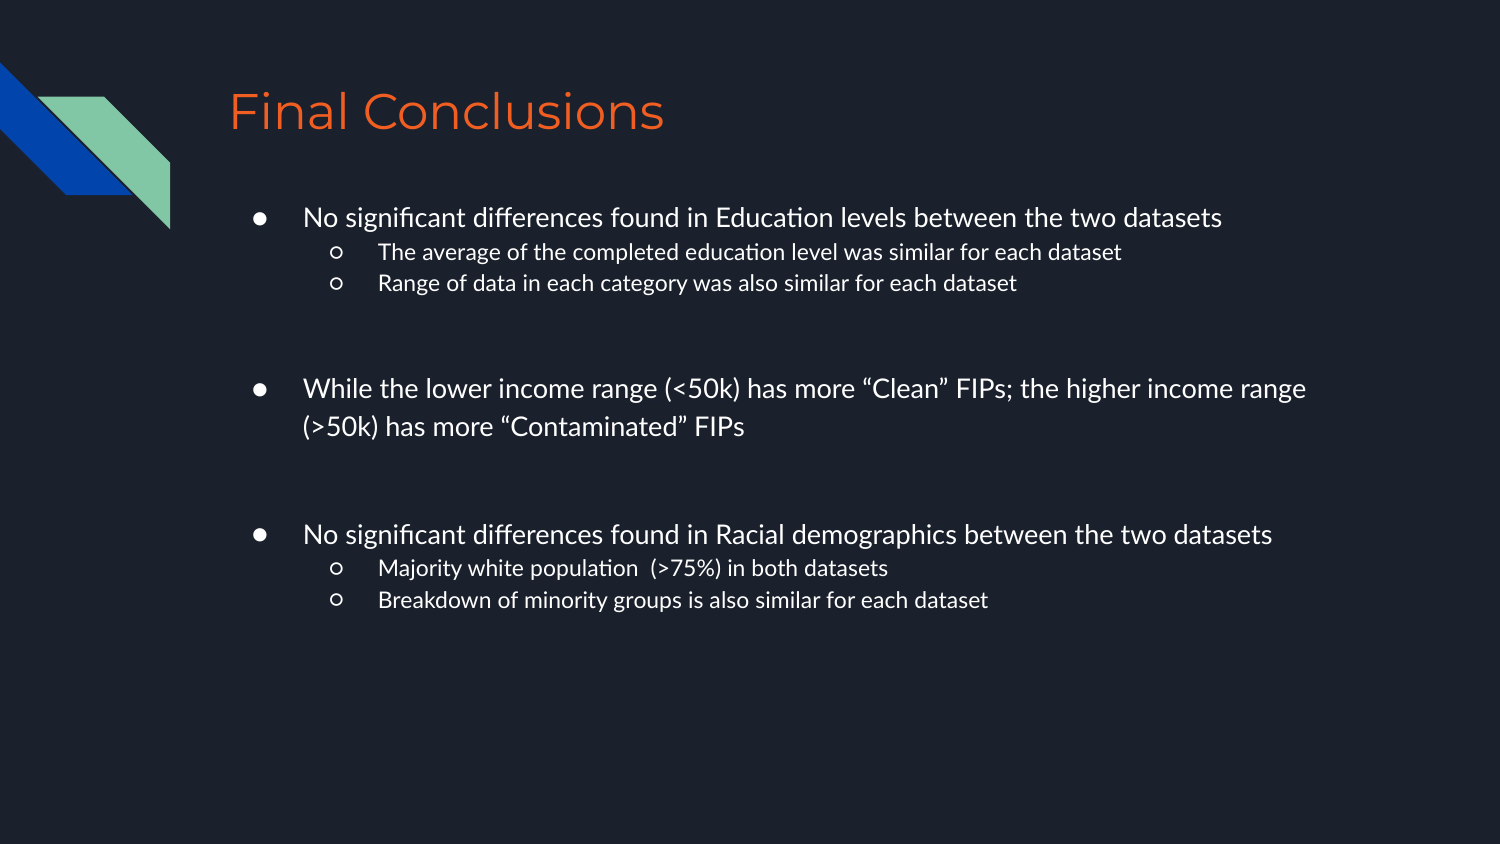

# Final Conclusions
No significant differences found in Education levels between the two datasets
The average of the completed education level was similar for each dataset
Range of data in each category was also similar for each dataset

While the lower income range (<50k) has more “Clean” FIPs; the higher income range (>50k) has more “Contaminated” FIPs

No significant differences found in Racial demographics between the two datasets
Majority white population  (>75%) in both datasets
Breakdown of minority groups is also similar for each dataset